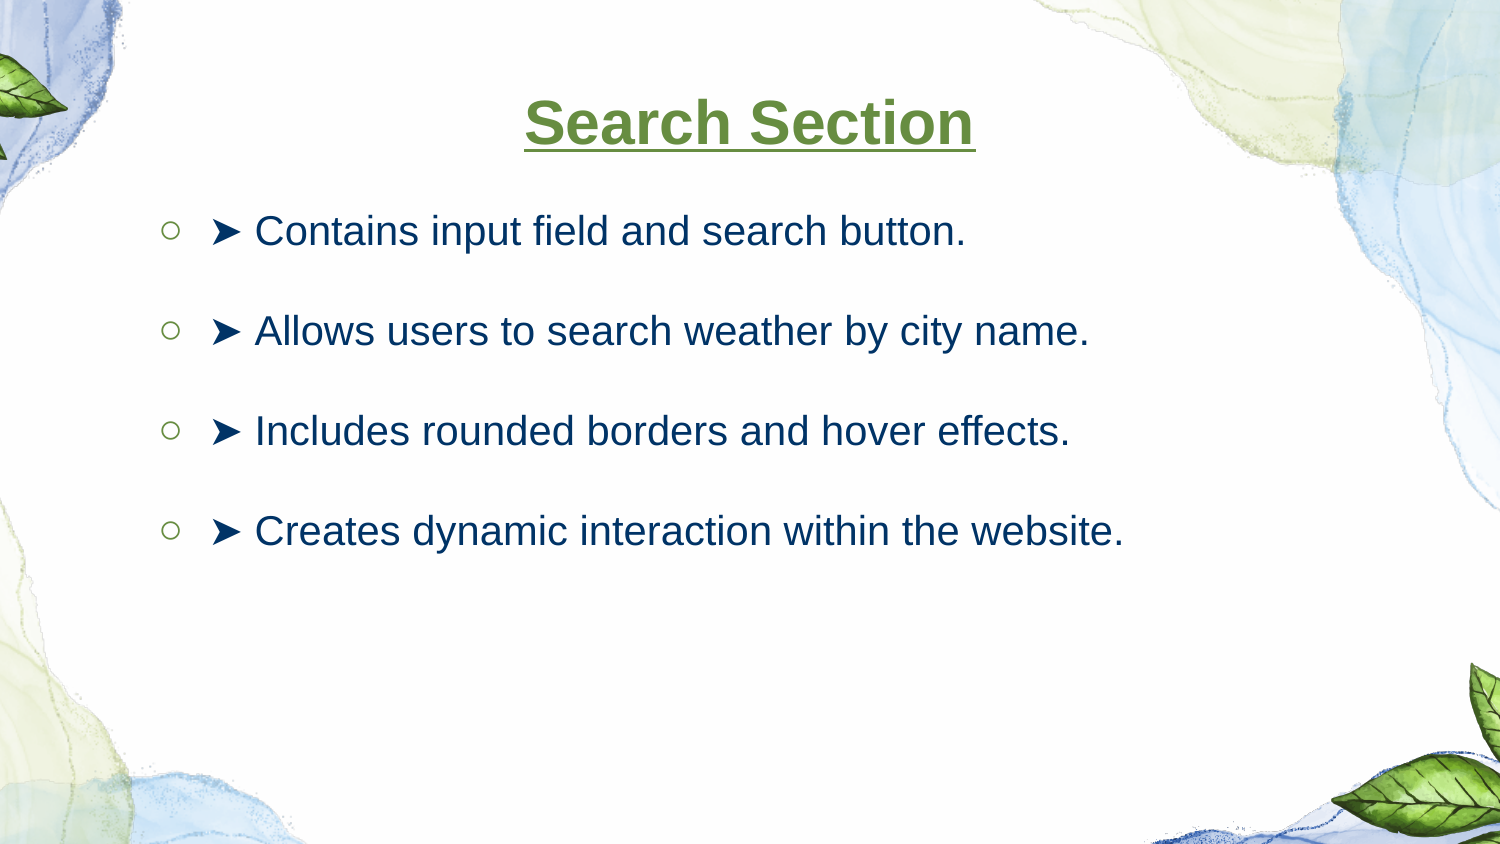

# Search Section
➤ Contains input field and search button.

➤ Allows users to search weather by city name.

➤ Includes rounded borders and hover effects.

➤ Creates dynamic interaction within the website.